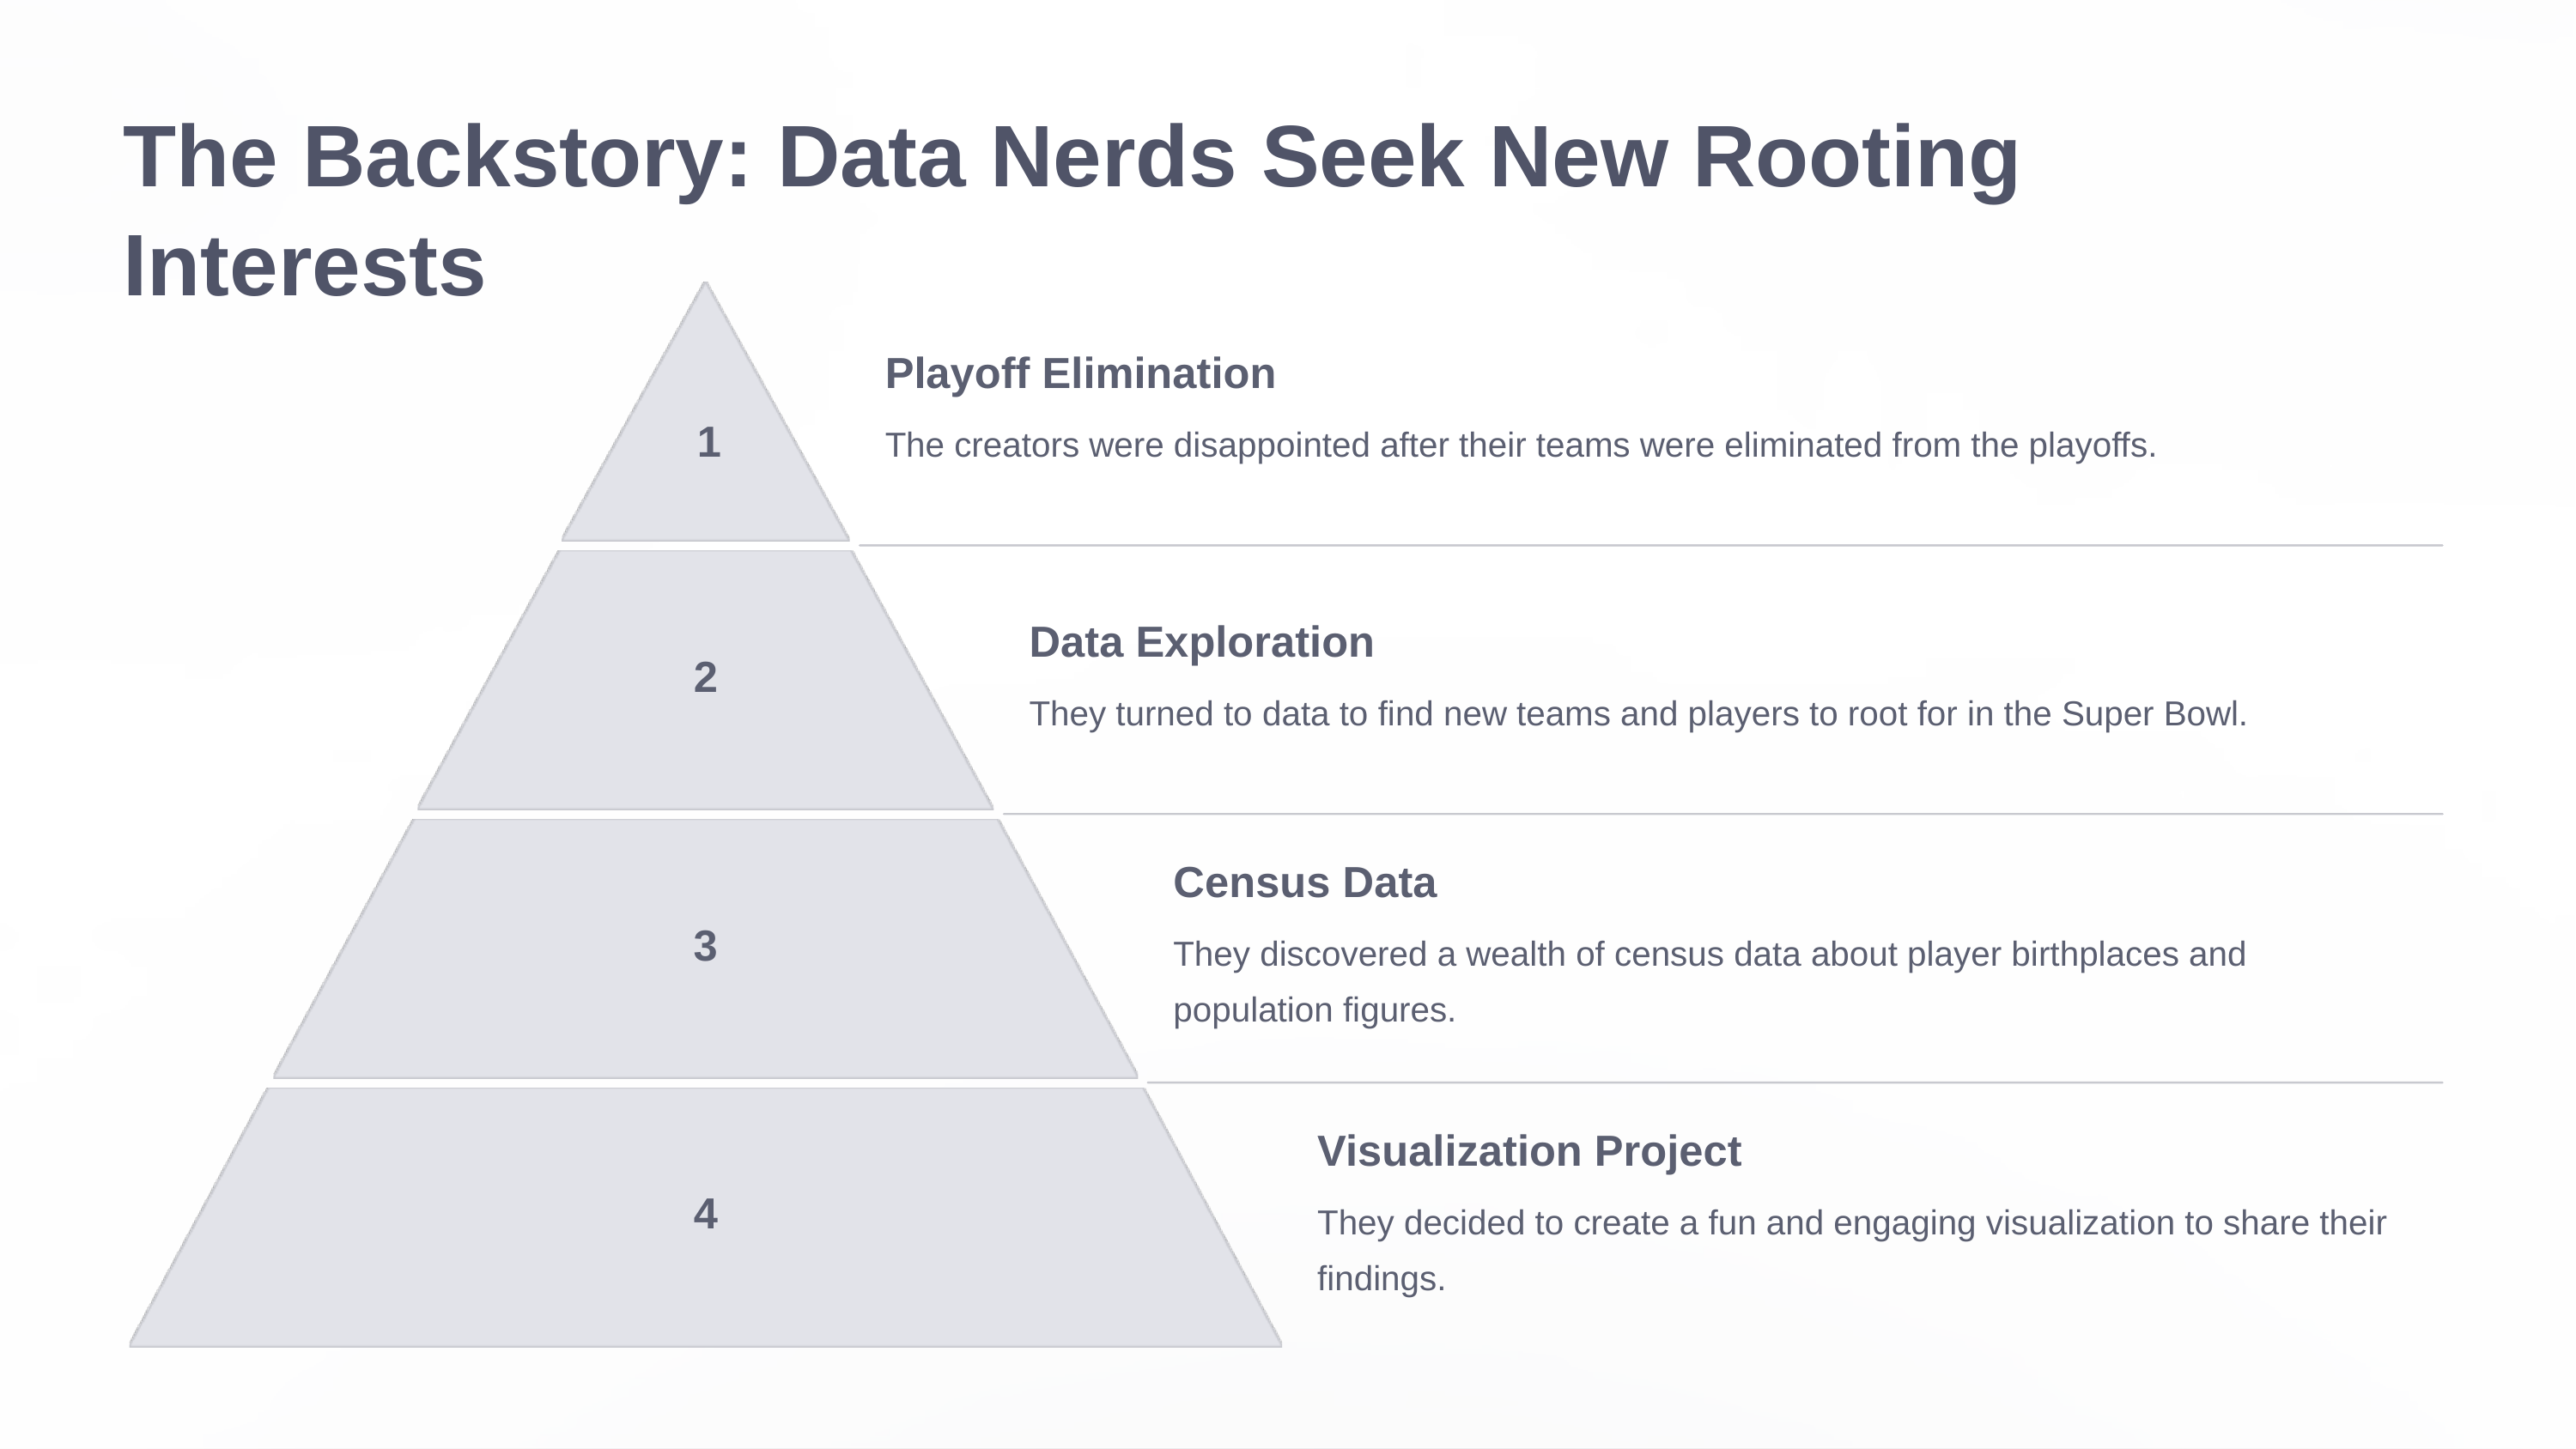

The Backstory: Data Nerds Seek New Rooting Interests

Playoff Elimination
1
The creators were disappointed after their teams were eliminated from the playoffs.

Data Exploration
2
They turned to data to find new teams and players to root for in the Super Bowl.

Census Data
3
They discovered a wealth of census data about player birthplaces and population figures.

Visualization Project
4
They decided to create a fun and engaging visualization to share their findings.